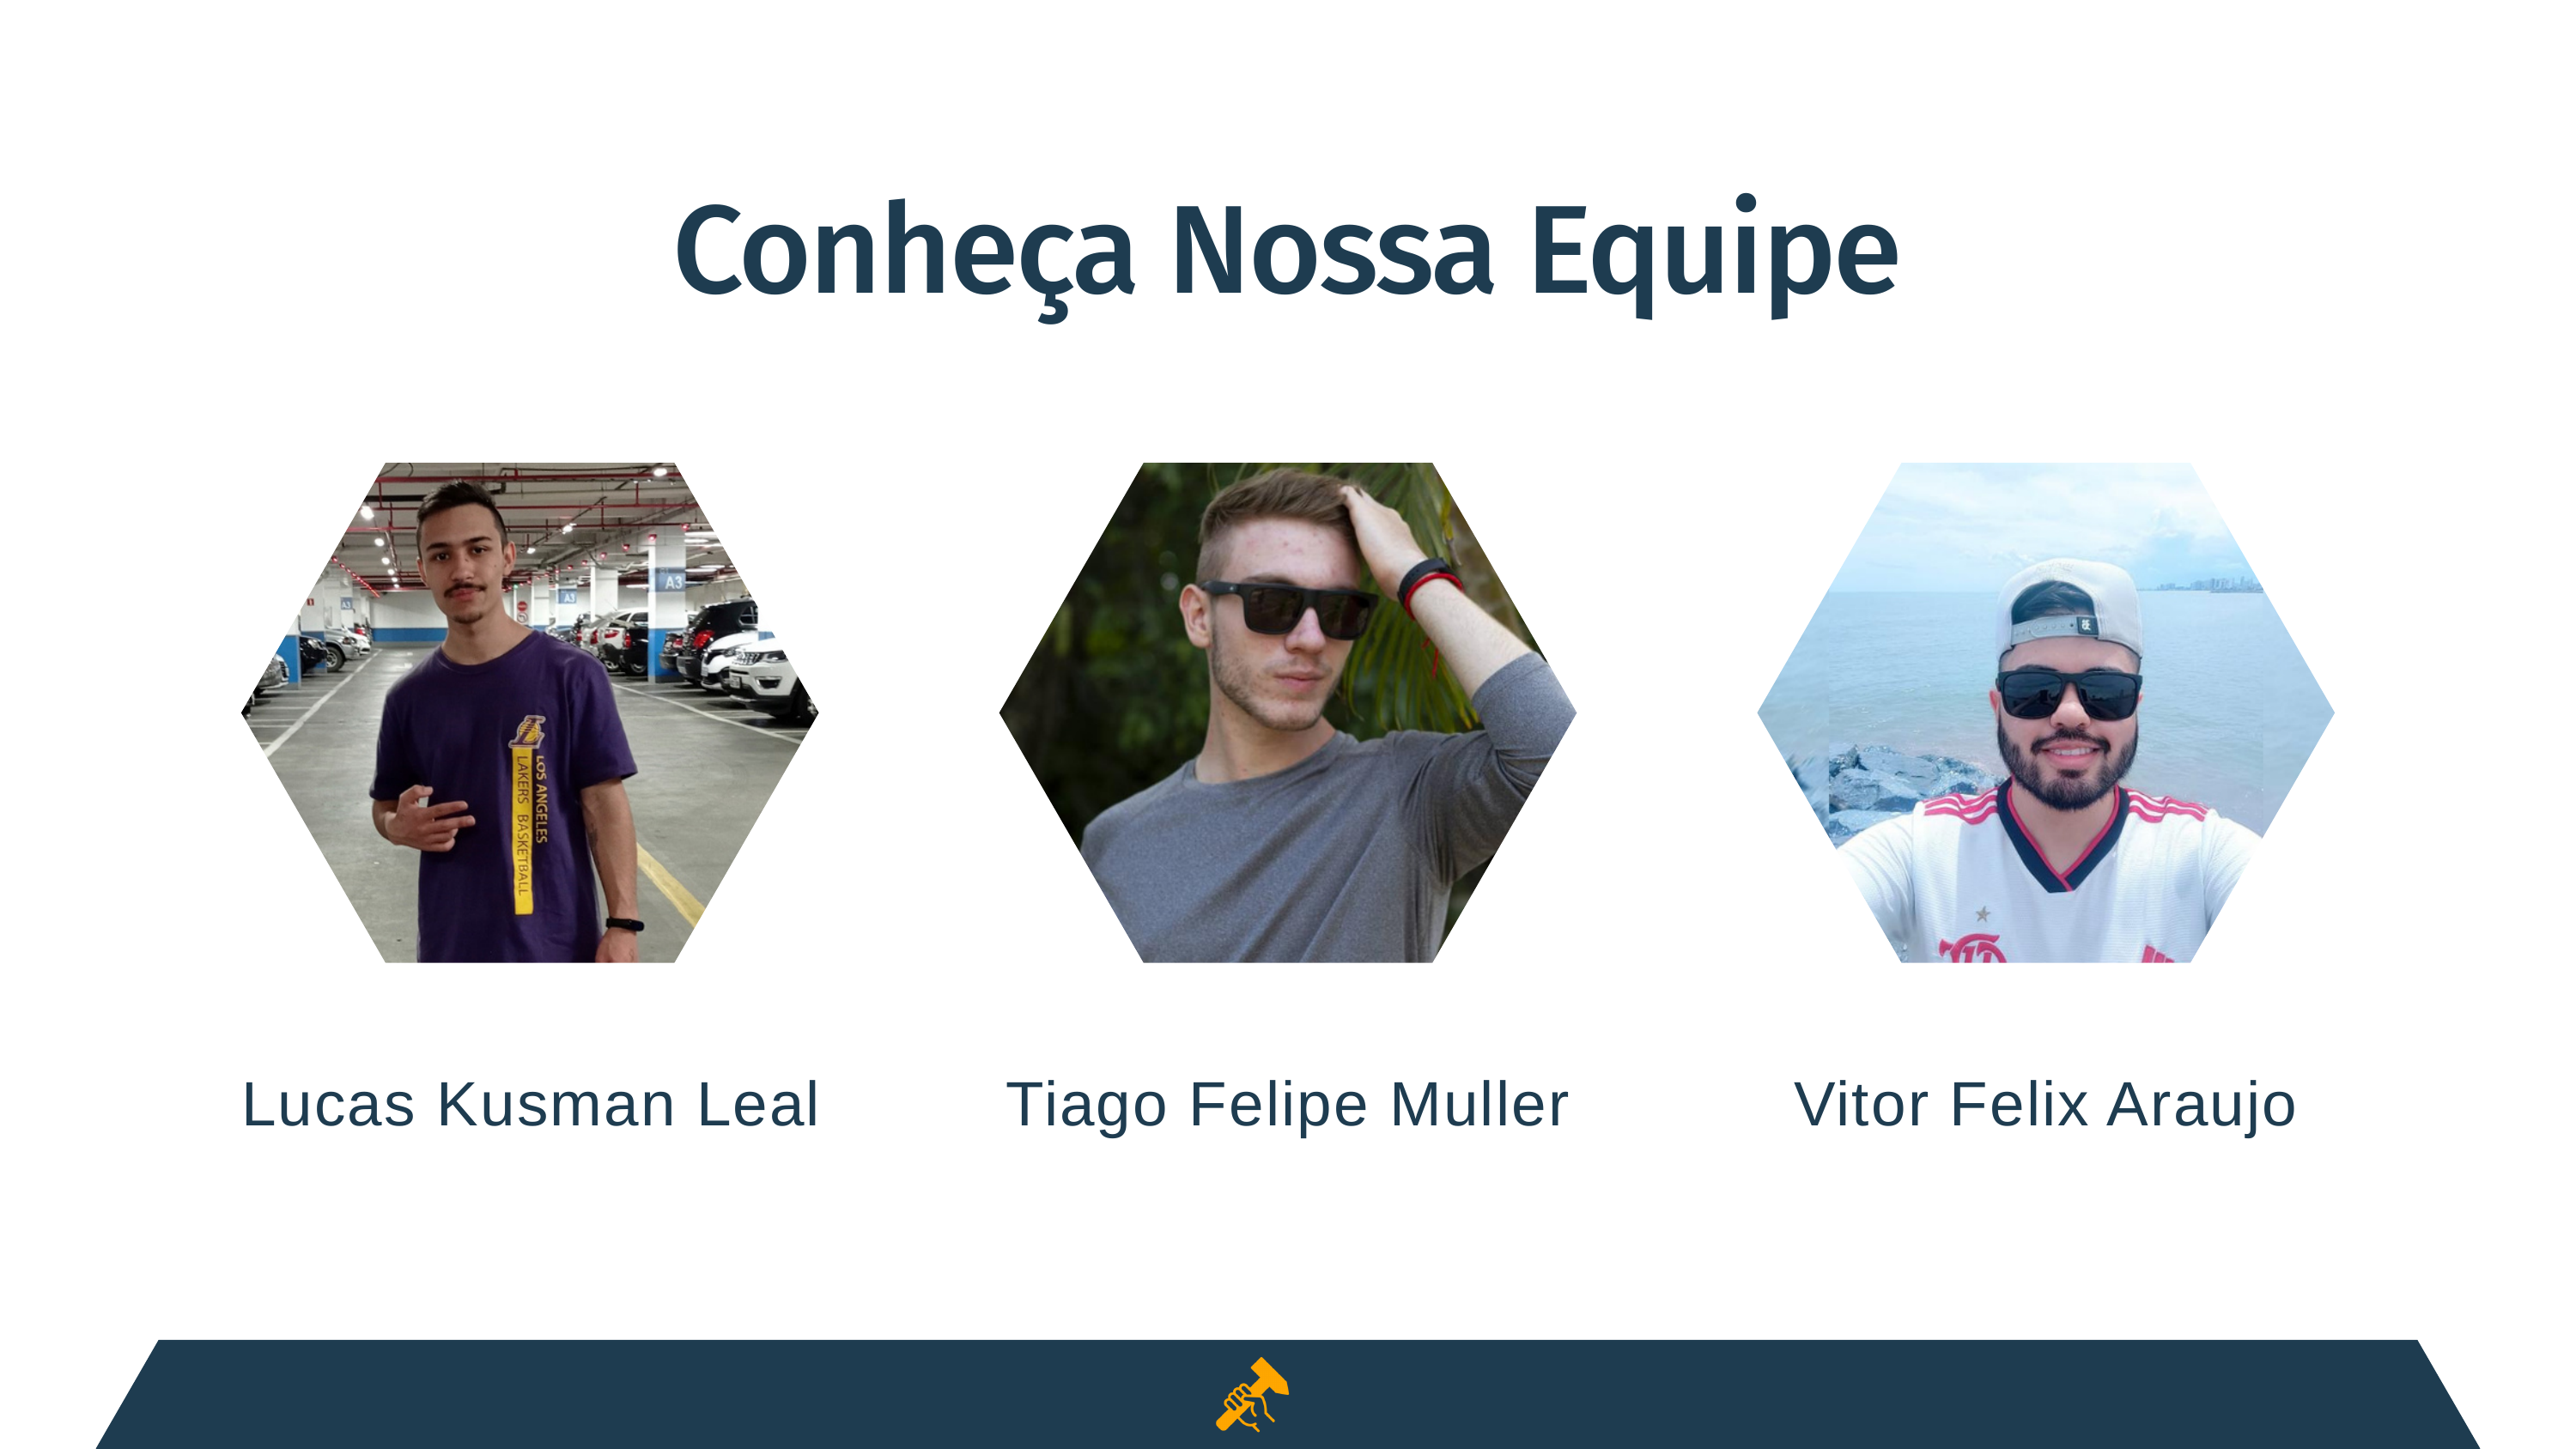

Conheça Nossa Equipe

Lucas Kusman Leal
Tiago Felipe Muller
Vitor Felix Araujo